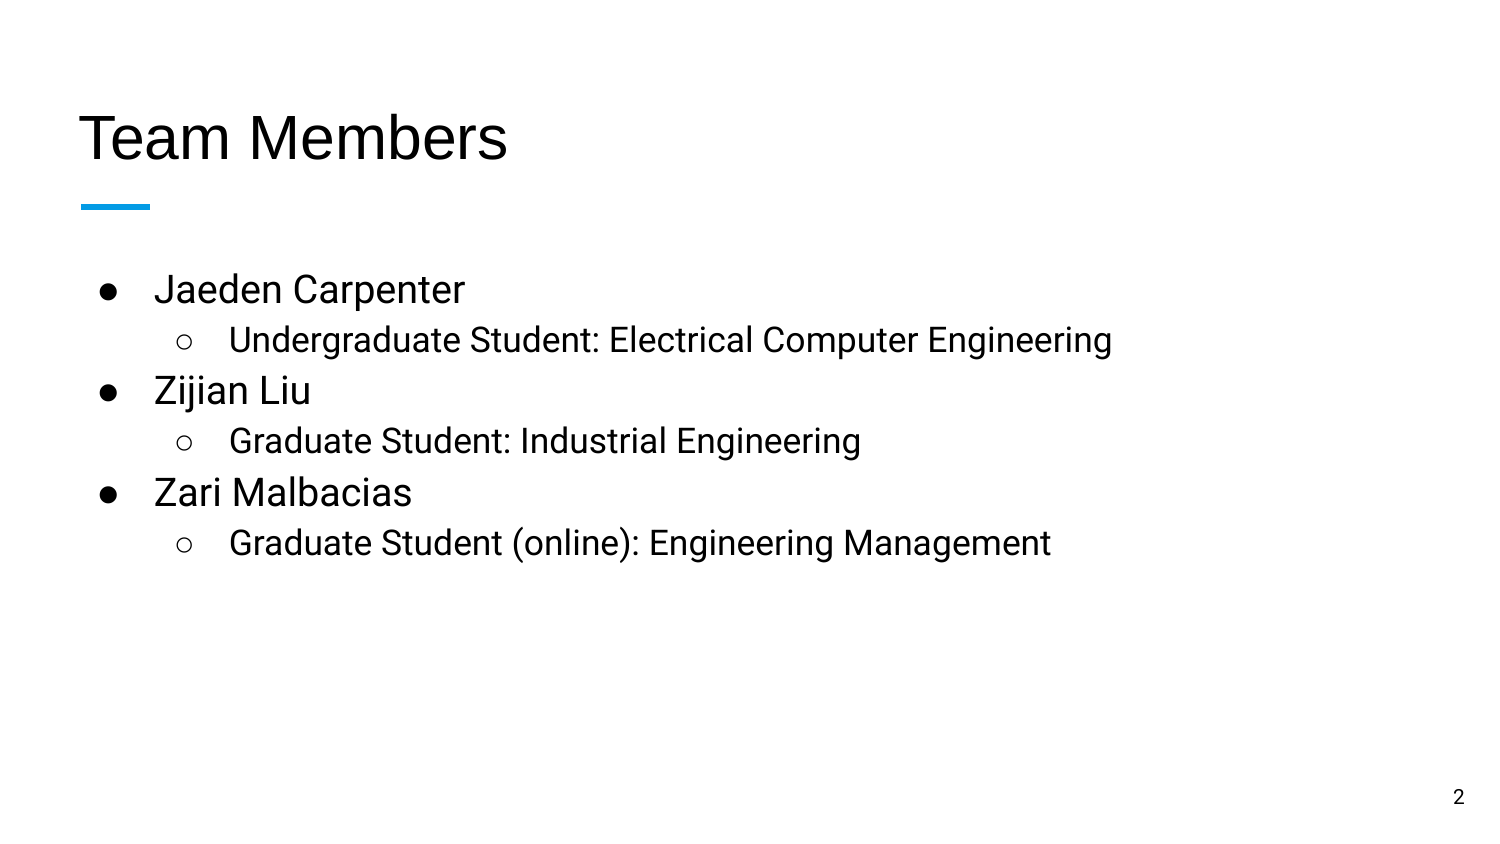

# Team Members
Jaeden Carpenter
Undergraduate Student: Electrical Computer Engineering
Zijian Liu
Graduate Student: Industrial Engineering
Zari Malbacias
Graduate Student (online): Engineering Management
2